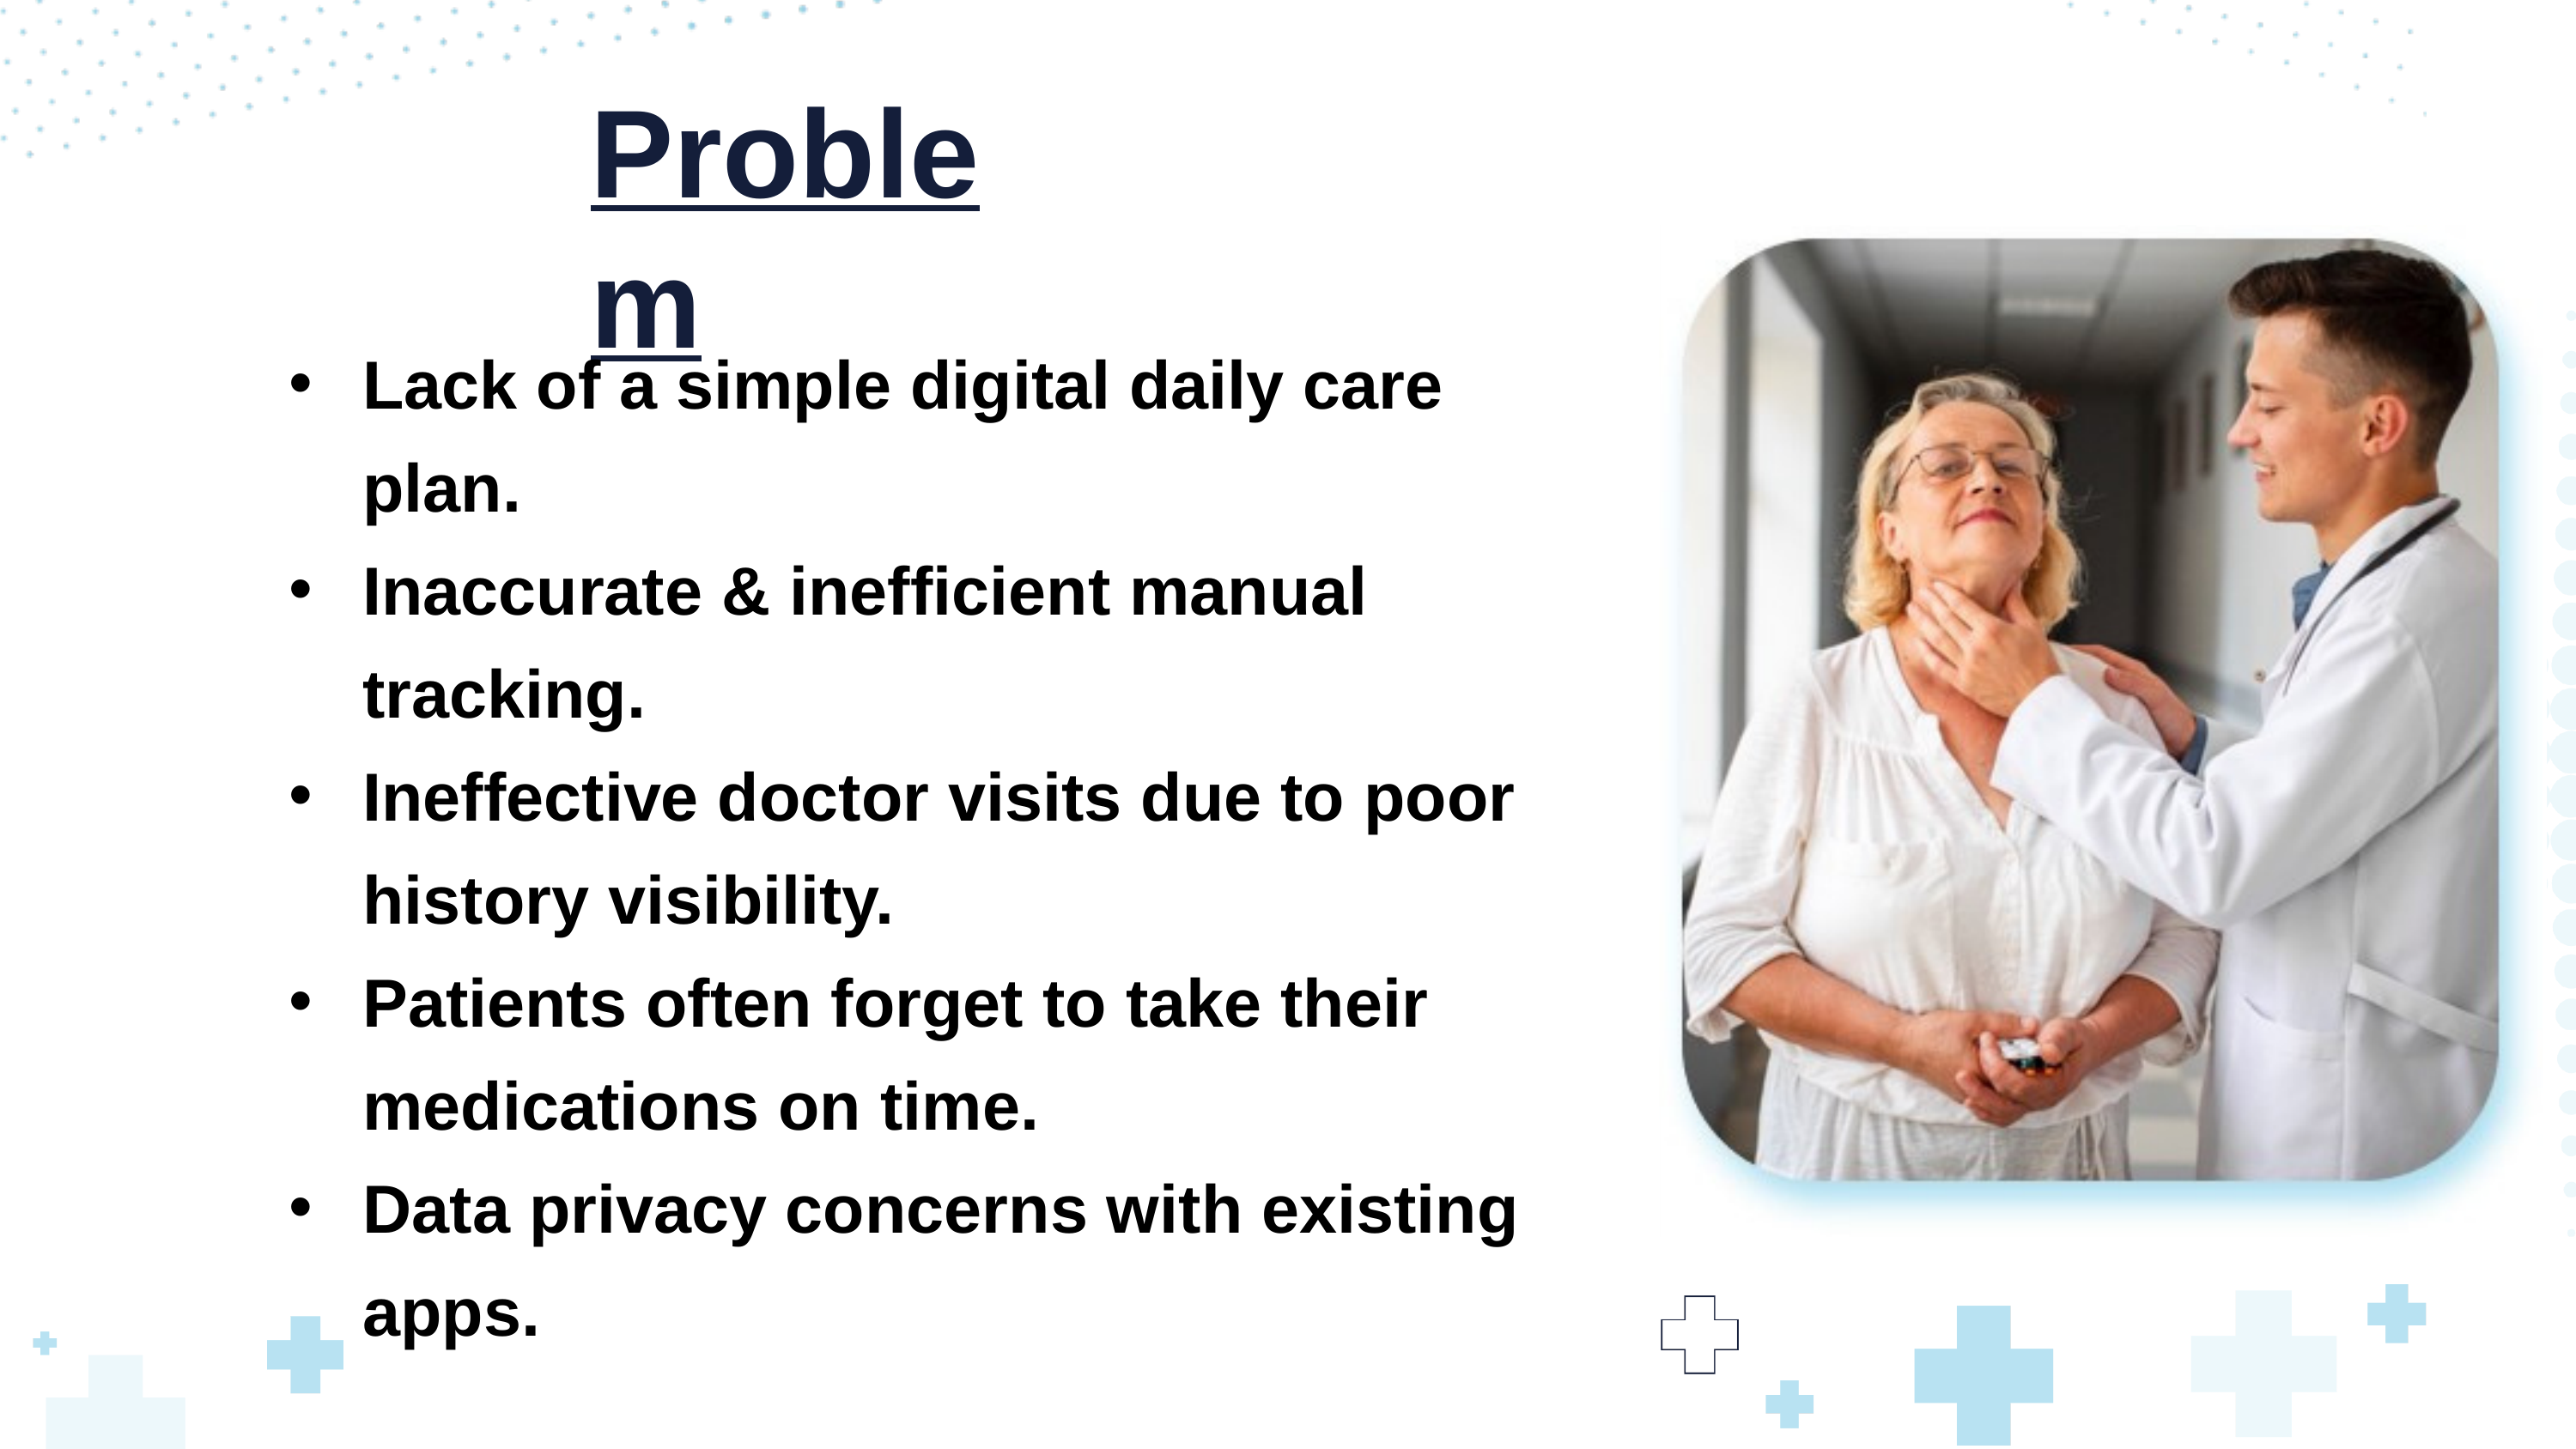

Problem

Lack of a simple digital daily care plan.
Inaccurate & inefficient manual tracking.
Ineffective doctor visits due to poor history visibility.
Patients often forget to take their medications on time.
Data privacy concerns with existing apps.